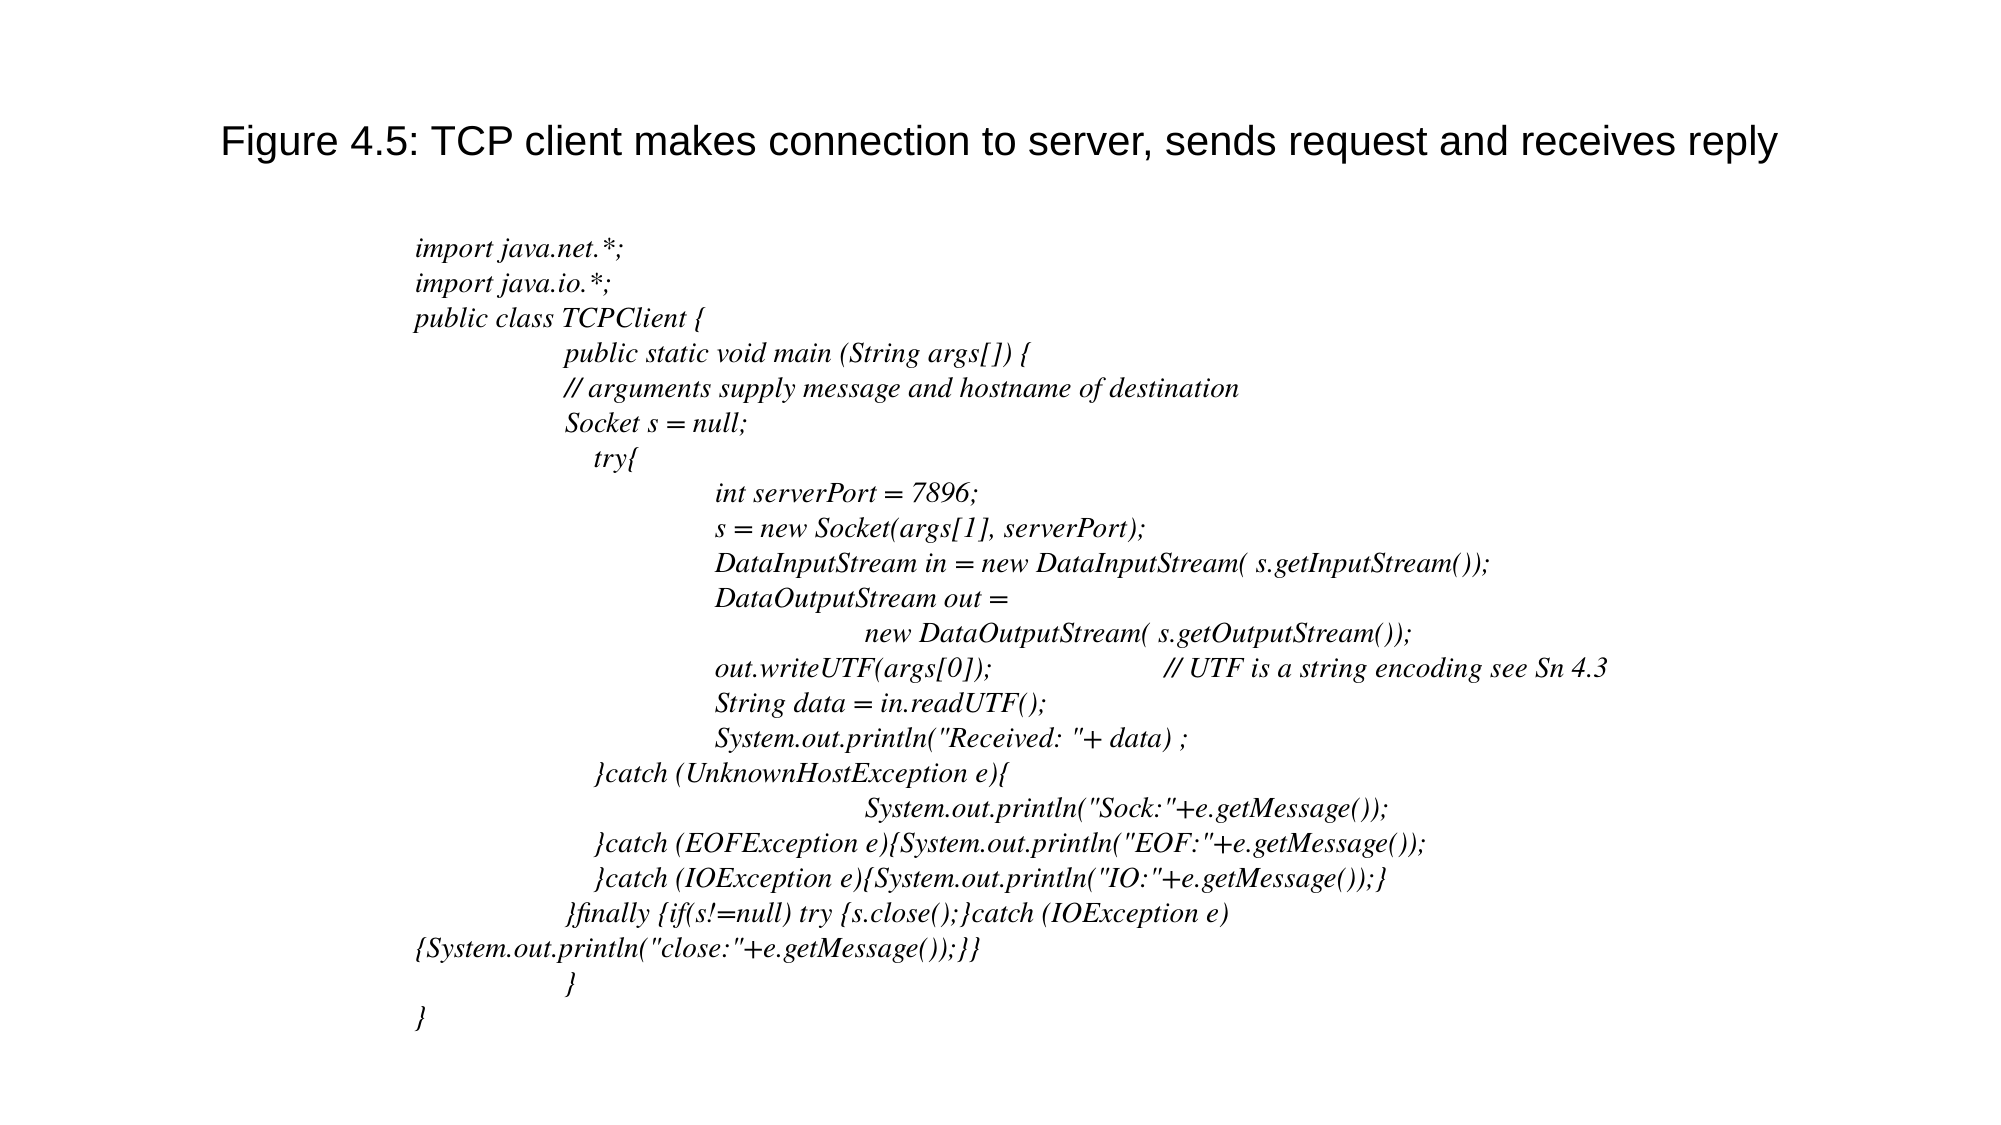

# Figure 4.5: TCP client makes connection to server, sends request and receives reply
import java.net.*;
import java.io.*;
public class TCPClient {
	public static void main (String args[]) {
	// arguments supply message and hostname of destination
	Socket s = null;
	    try{
	    	int serverPort = 7896;
	   	s = new Socket(args[1], serverPort);
		DataInputStream in = new DataInputStream( s.getInputStream());
		DataOutputStream out =
			new DataOutputStream( s.getOutputStream());
		out.writeUTF(args[0]);        	// UTF is a string encoding see Sn 4.3
		String data = in.readUTF();
		System.out.println("Received: "+ data) ;
       	    }catch (UnknownHostException e){
			System.out.println("Sock:"+e.getMessage());
	    }catch (EOFException e){System.out.println("EOF:"+e.getMessage());
    	    }catch (IOException e){System.out.println("IO:"+e.getMessage());}
	}finally {if(s!=null) try {s.close();}catch (IOException e){System.out.println("close:"+e.getMessage());}}
  	}
}